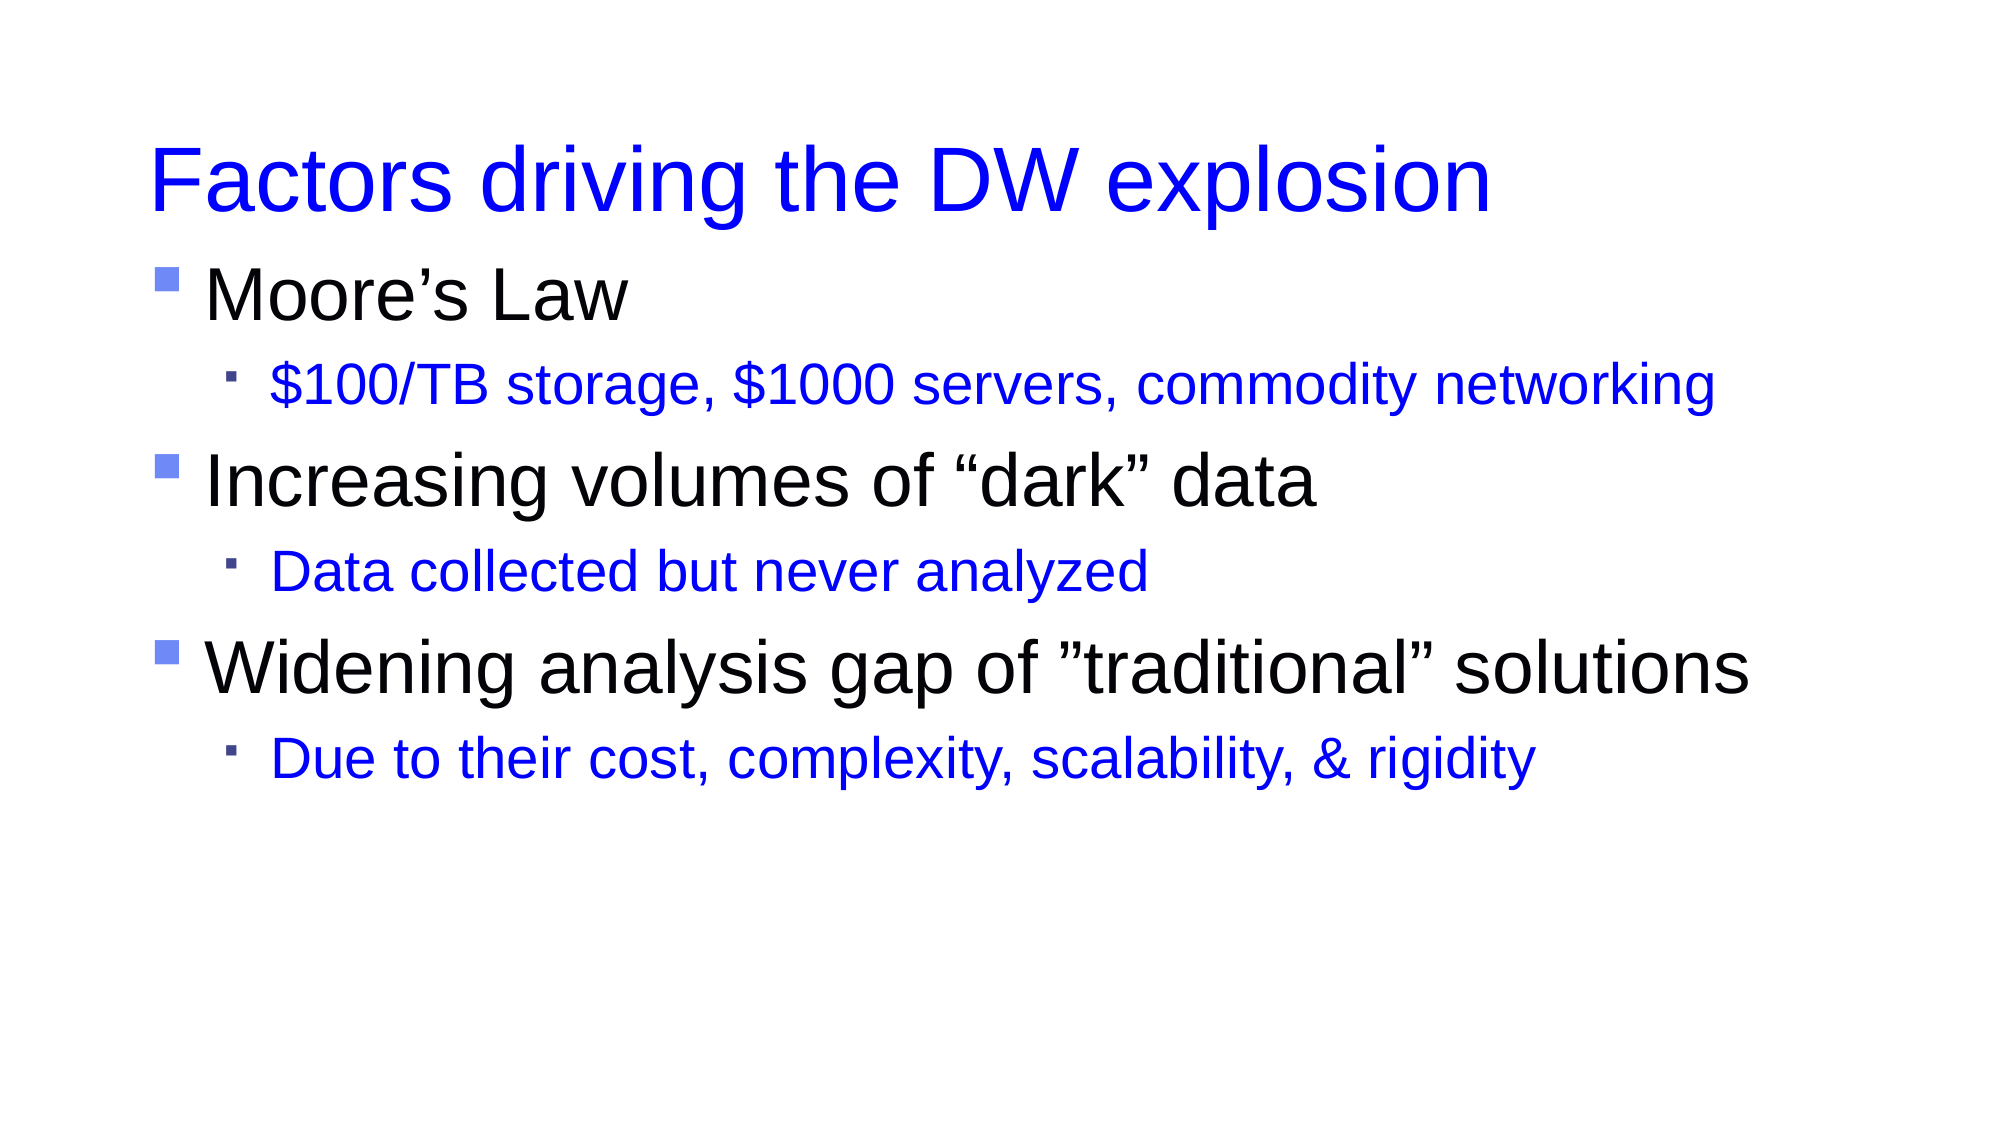

# Factors driving the DW explosion
Moore’s Law
$100/TB storage, $1000 servers, commodity networking
Increasing volumes of “dark” data
Data collected but never analyzed
Widening analysis gap of ”traditional” solutions
Due to their cost, complexity, scalability, & rigidity
3